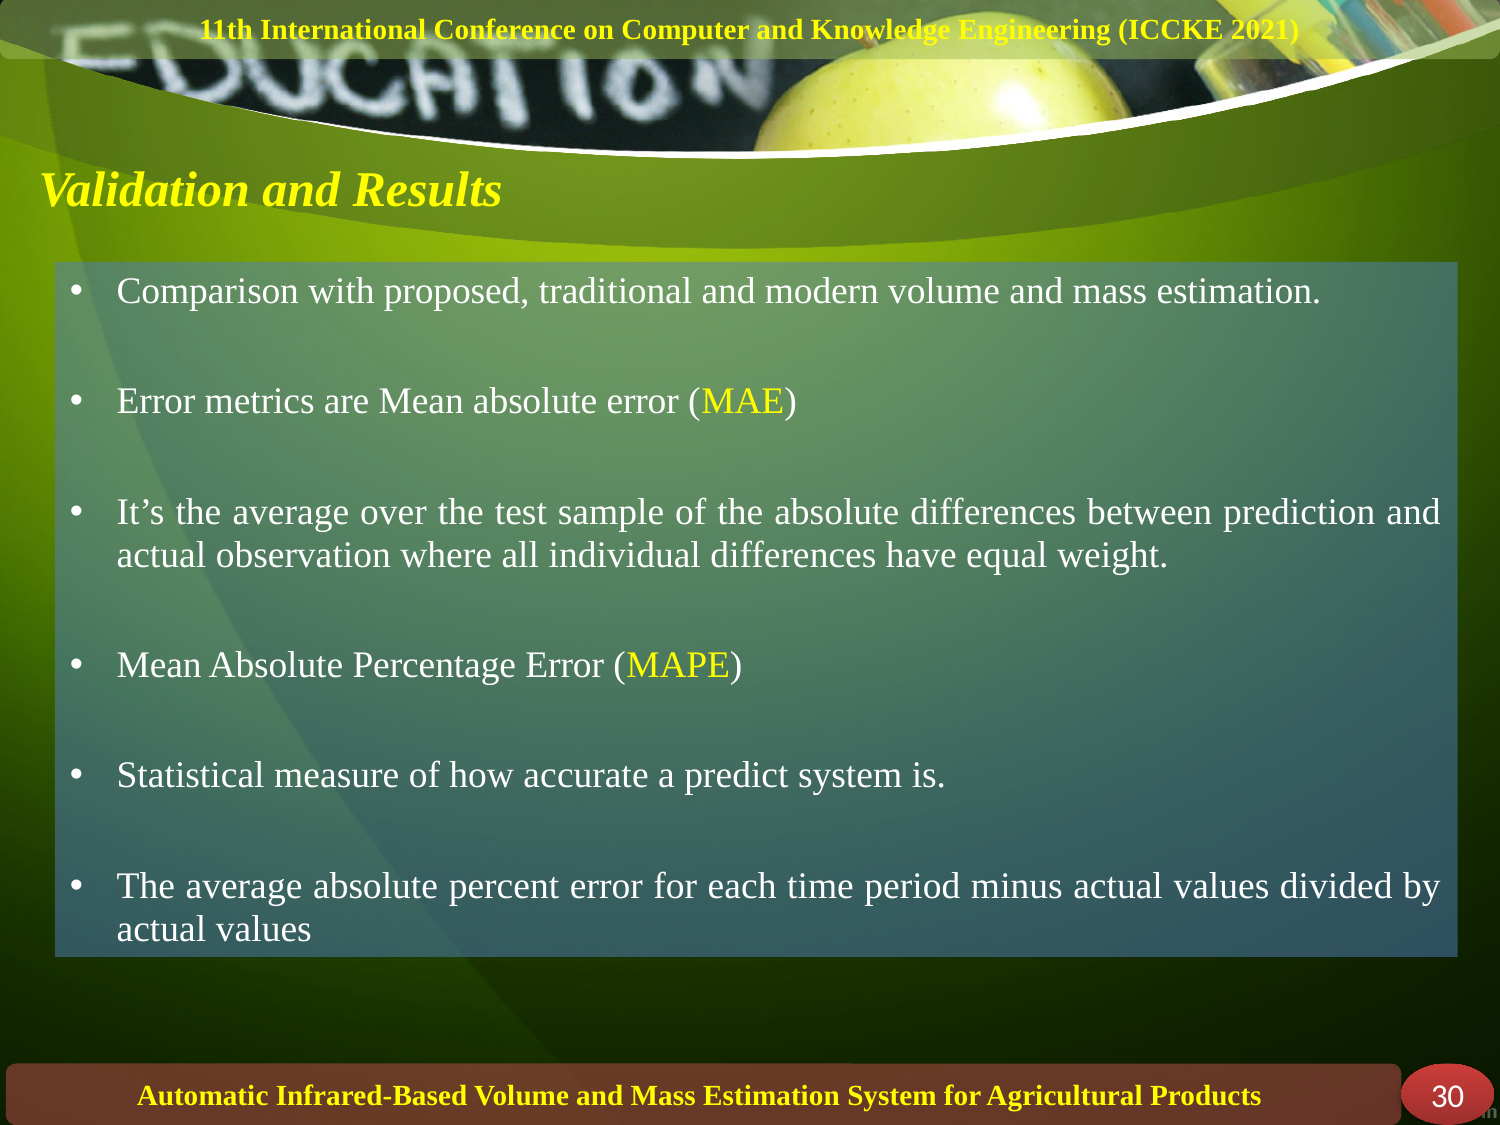

11th International Conference on Computer and Knowledge Engineering (ICCKE 2021)
# Validation and Results
Comparison with proposed, traditional and modern volume and mass estimation.

Error metrics are Mean absolute error (MAE)

It’s the average over the test sample of the absolute differences between prediction and actual observation where all individual differences have equal weight.

Mean Absolute Percentage Error (MAPE)

Statistical measure of how accurate a predict system is.

The average absolute percent error for each time period minus actual values divided by actual values
Automatic Infrared-Based Volume and Mass Estimation System for Agricultural Products
30